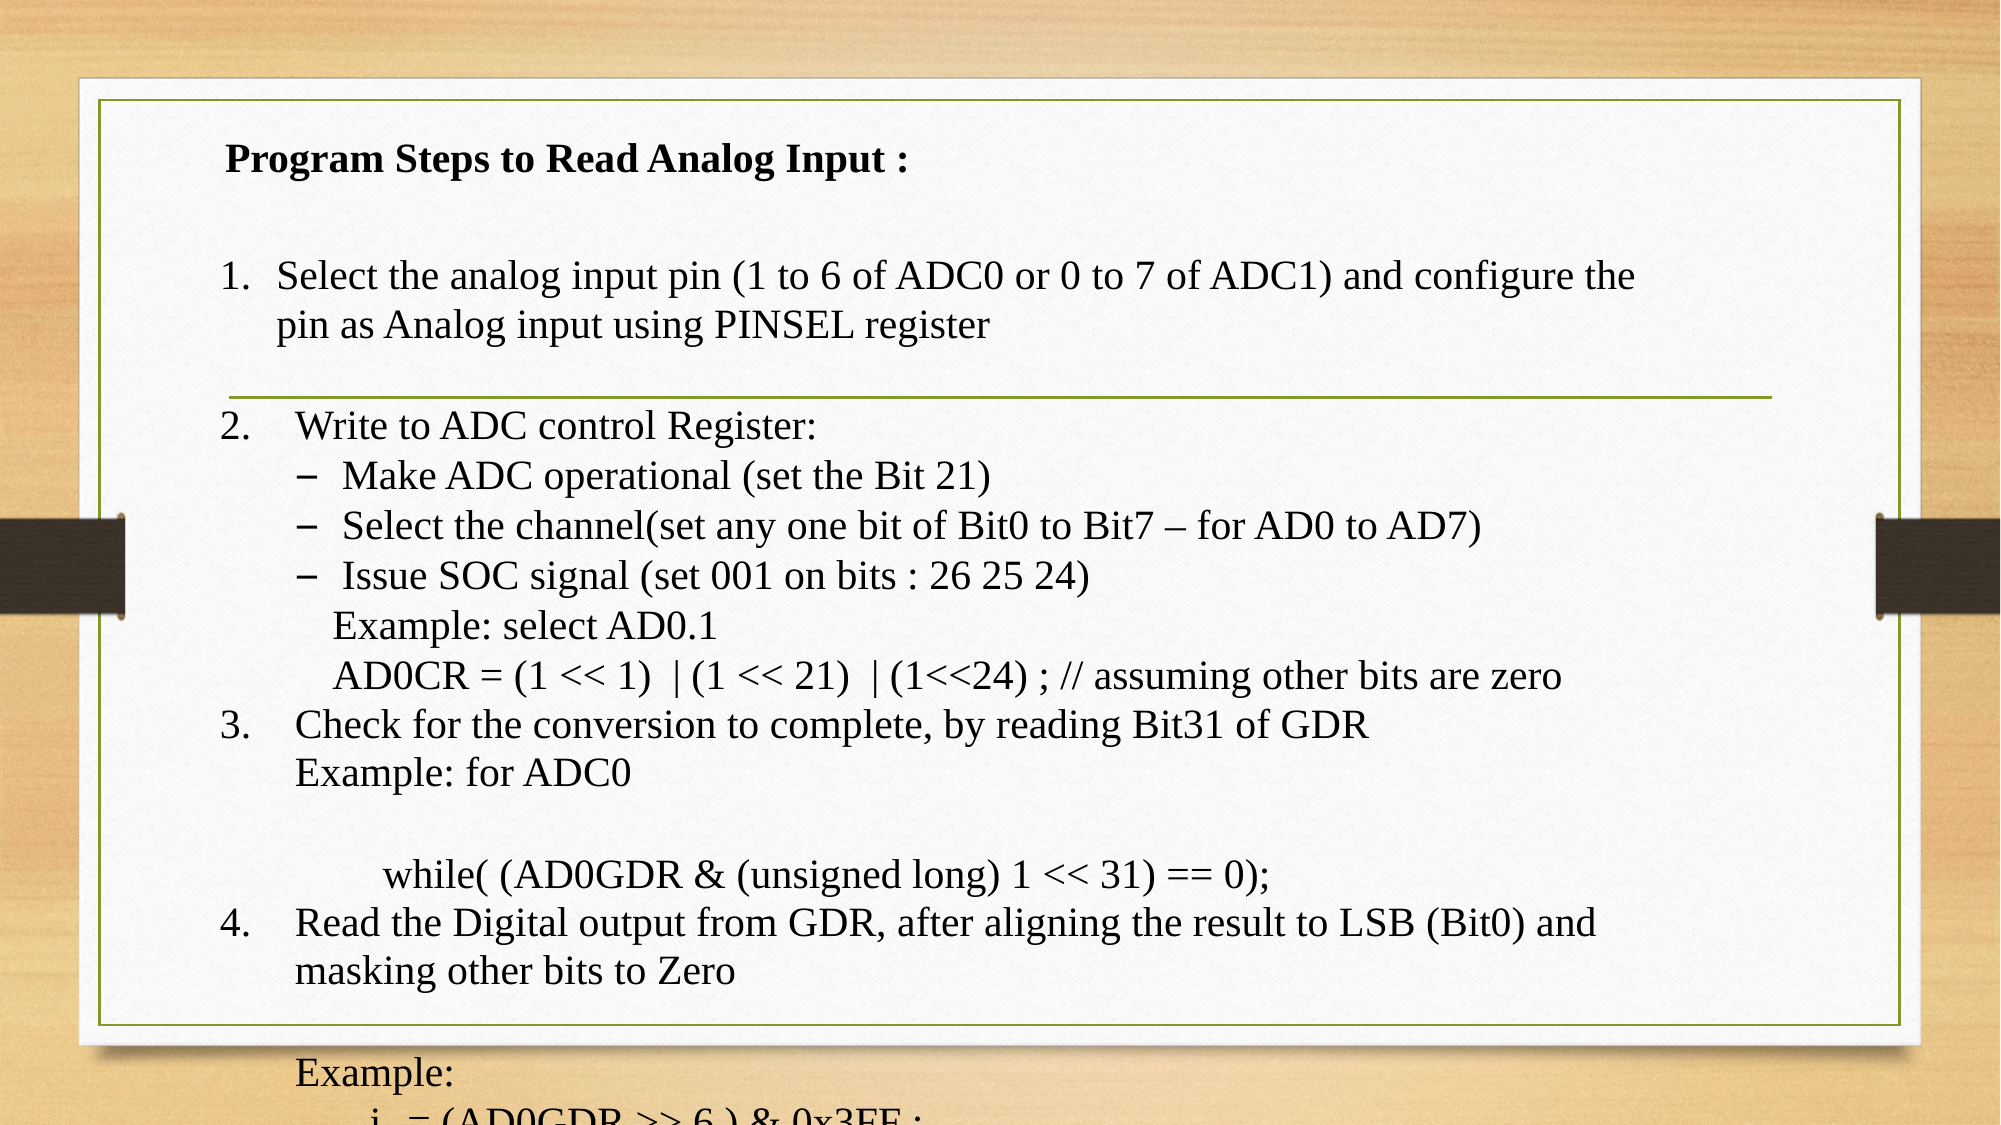

Program Steps to Read Analog Input :
Select the analog input pin (1 to 6 of ADC0 or 0 to 7 of ADC1) and configure the pin as Analog input using PINSEL register

Write to ADC control Register:
Make ADC operational (set the Bit 21)
Select the channel(set any one bit of Bit0 to Bit7 – for AD0 to AD7)
Issue SOC signal (set 001 on bits : 26 25 24)
Example: select AD0.1
AD0CR = (1 << 1)  | (1 << 21)  | (1<<24) ; // assuming other bits are zero

Check for the conversion to complete, by reading Bit31 of GDR Example: for ADC0

while( (AD0GDR & (unsigned long) 1 << 31) == 0);

Read the Digital output from GDR, after aligning the result to LSB (Bit0) and masking other bits to Zero

Example:
= (AD0GDR >> 6 ) & 0x3FF ;